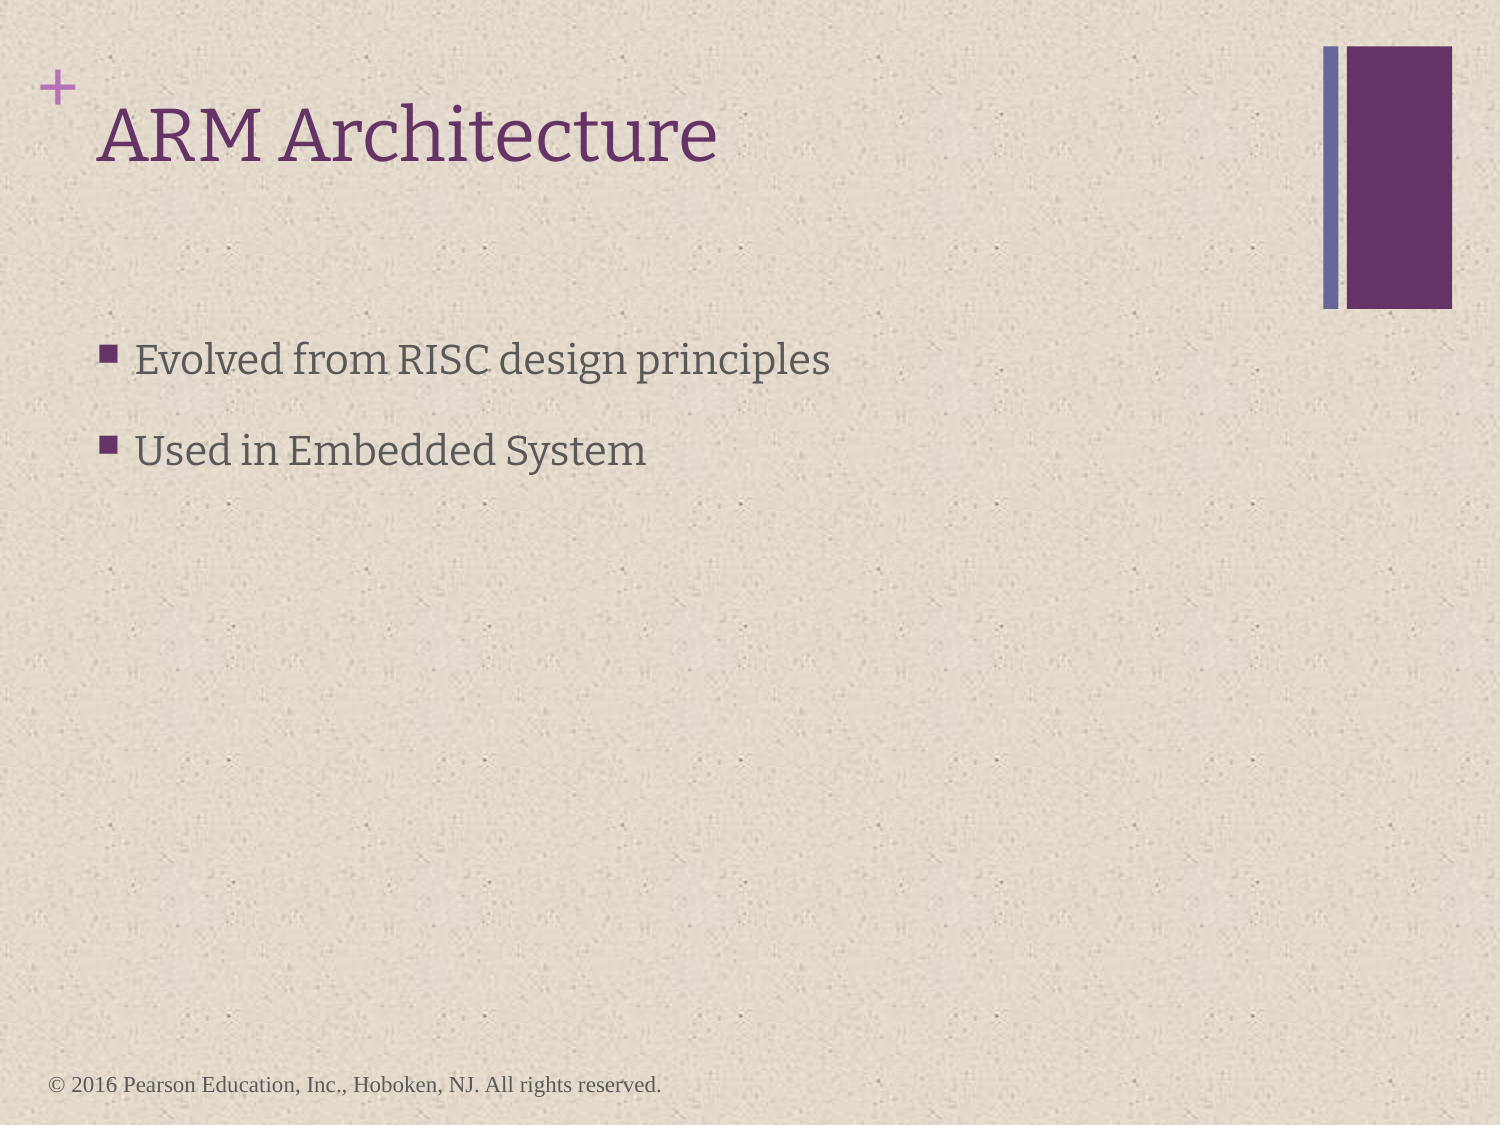

# ARM Architecture
Evolved from RISC design principles
Used in Embedded System
© 2016 Pearson Education, Inc., Hoboken, NJ. All rights reserved.